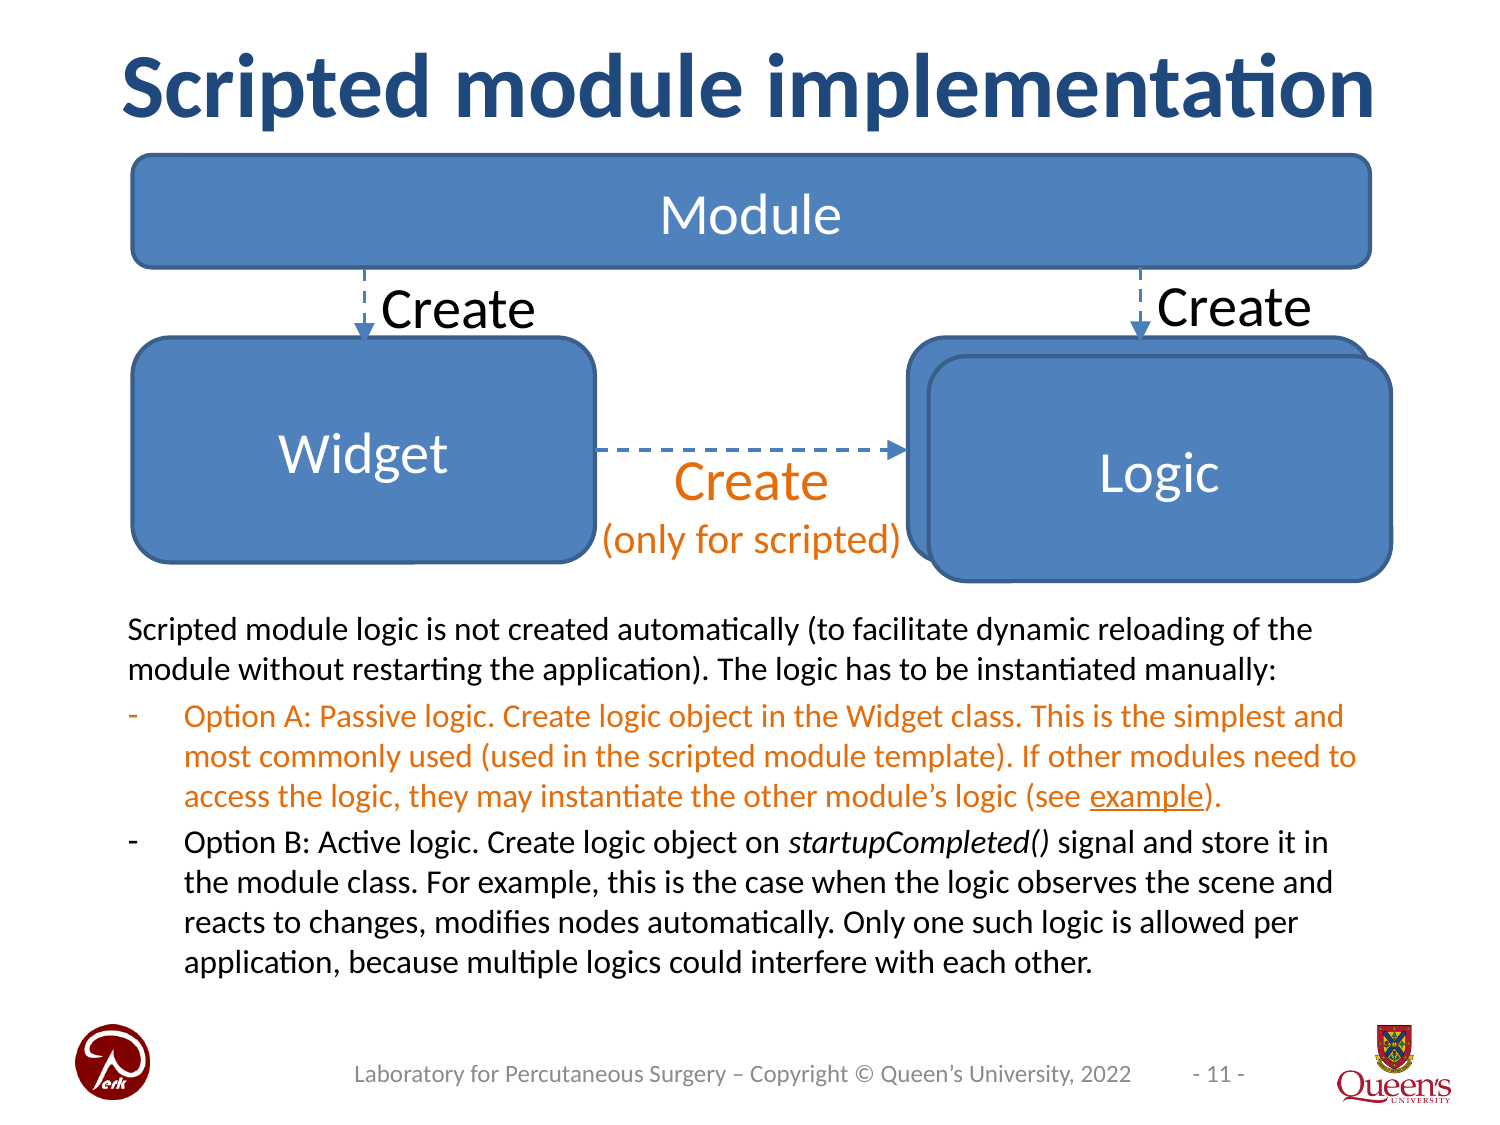

Scripted module implementation
Module
Create
Create
Widget
Logic
Logic
Create
(only for scripted)
Scripted module logic is not created automatically (to facilitate dynamic reloading of the module without restarting the application). The logic has to be instantiated manually:
Option A: Passive logic. Create logic object in the Widget class. This is the simplest and most commonly used (used in the scripted module template). If other modules need to access the logic, they may instantiate the other module’s logic (see example).
Option B: Active logic. Create logic object on startupCompleted() signal and store it in the module class. For example, this is the case when the logic observes the scene and reacts to changes, modifies nodes automatically. Only one such logic is allowed per application, because multiple logics could interfere with each other.
Laboratory for Percutaneous Surgery – Copyright © Queen’s University, 2022
- 11 -